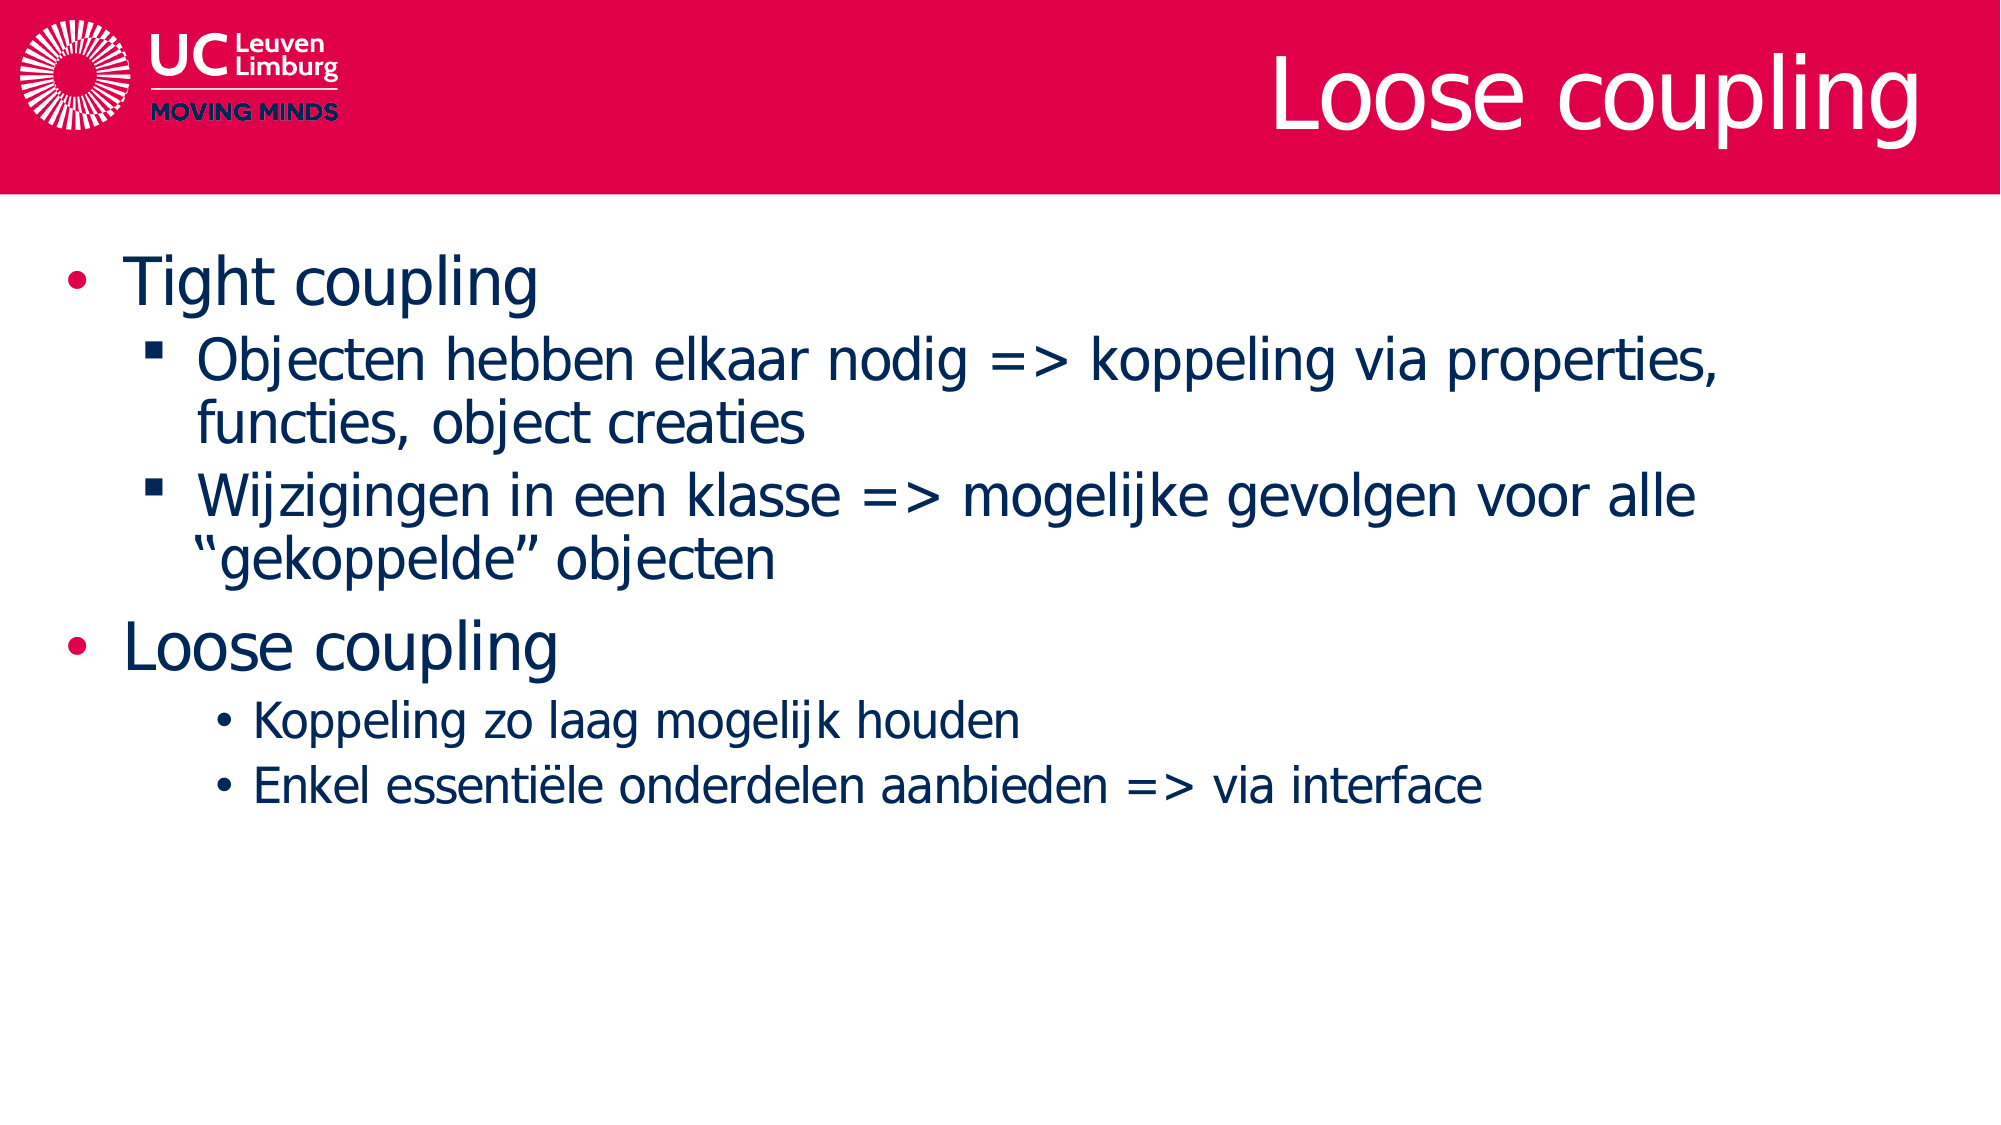

# Loose coupling
Tight coupling
Objecten hebben elkaar nodig => koppeling via properties, functies, object creaties
Wijzigingen in een klasse => mogelijke gevolgen voor alle “gekoppelde” objecten
Loose coupling
Koppeling zo laag mogelijk houden
Enkel essentiële onderdelen aanbieden => via interface